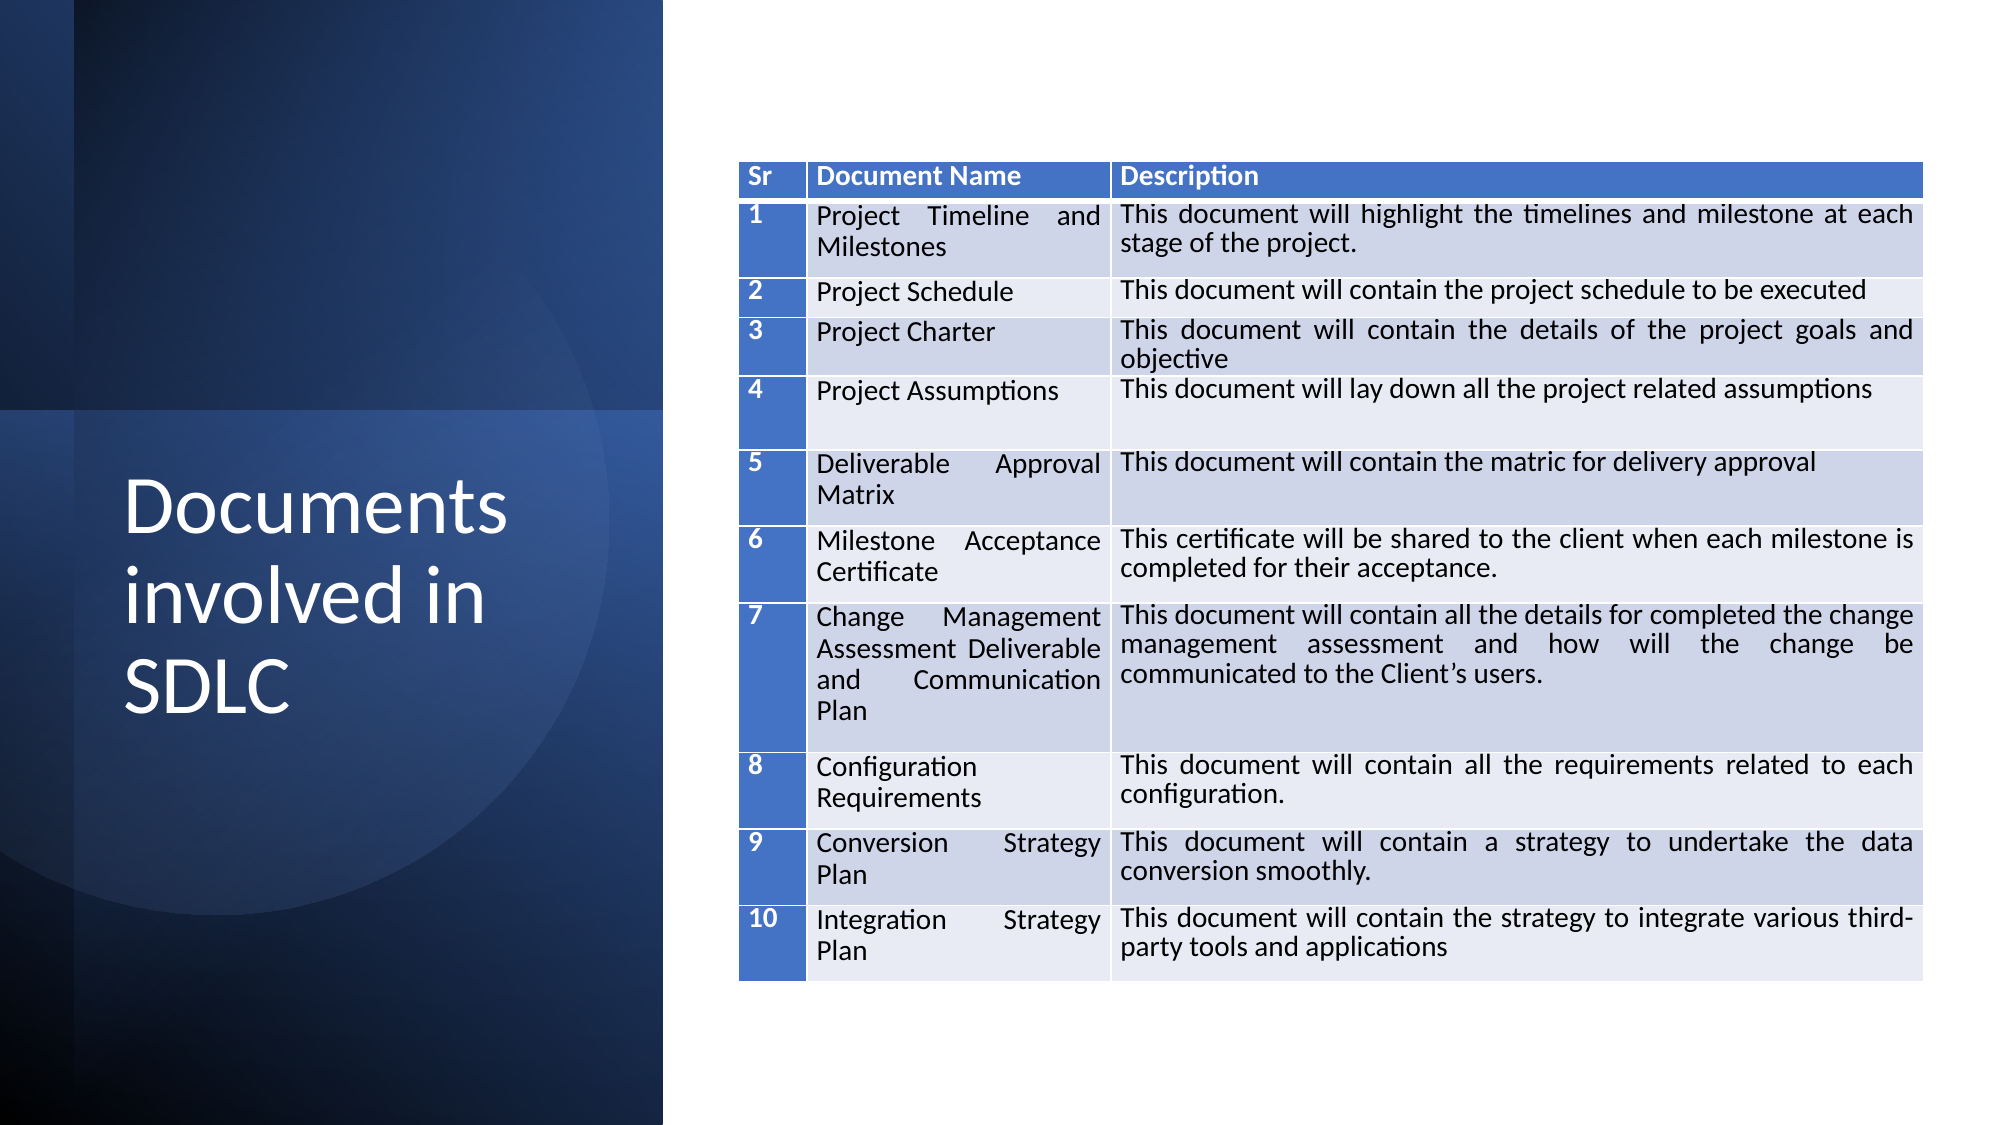

| Sr | Document Name | Description |
| --- | --- | --- |
| 1 | Project Timeline and Milestones | This document will highlight the timelines and milestone at each stage of the project. |
| 2 | Project Schedule | This document will contain the project schedule to be executed |
| 3 | Project Charter | This document will contain the details of the project goals and objective |
| 4 | Project Assumptions | This document will lay down all the project related assumptions |
| 5 | Deliverable Approval Matrix | This document will contain the matric for delivery approval |
| 6 | Milestone Acceptance Certificate | This certificate will be shared to the client when each milestone is completed for their acceptance. |
| 7 | Change Management Assessment Deliverable and Communication Plan | This document will contain all the details for completed the change management assessment and how will the change be communicated to the Client’s users. |
| 8 | Configuration Requirements | This document will contain all the requirements related to each configuration. |
| 9 | Conversion Strategy Plan | This document will contain a strategy to undertake the data conversion smoothly. |
| 10 | Integration Strategy Plan | This document will contain the strategy to integrate various third-party tools and applications |

# Documents involved in SDLC